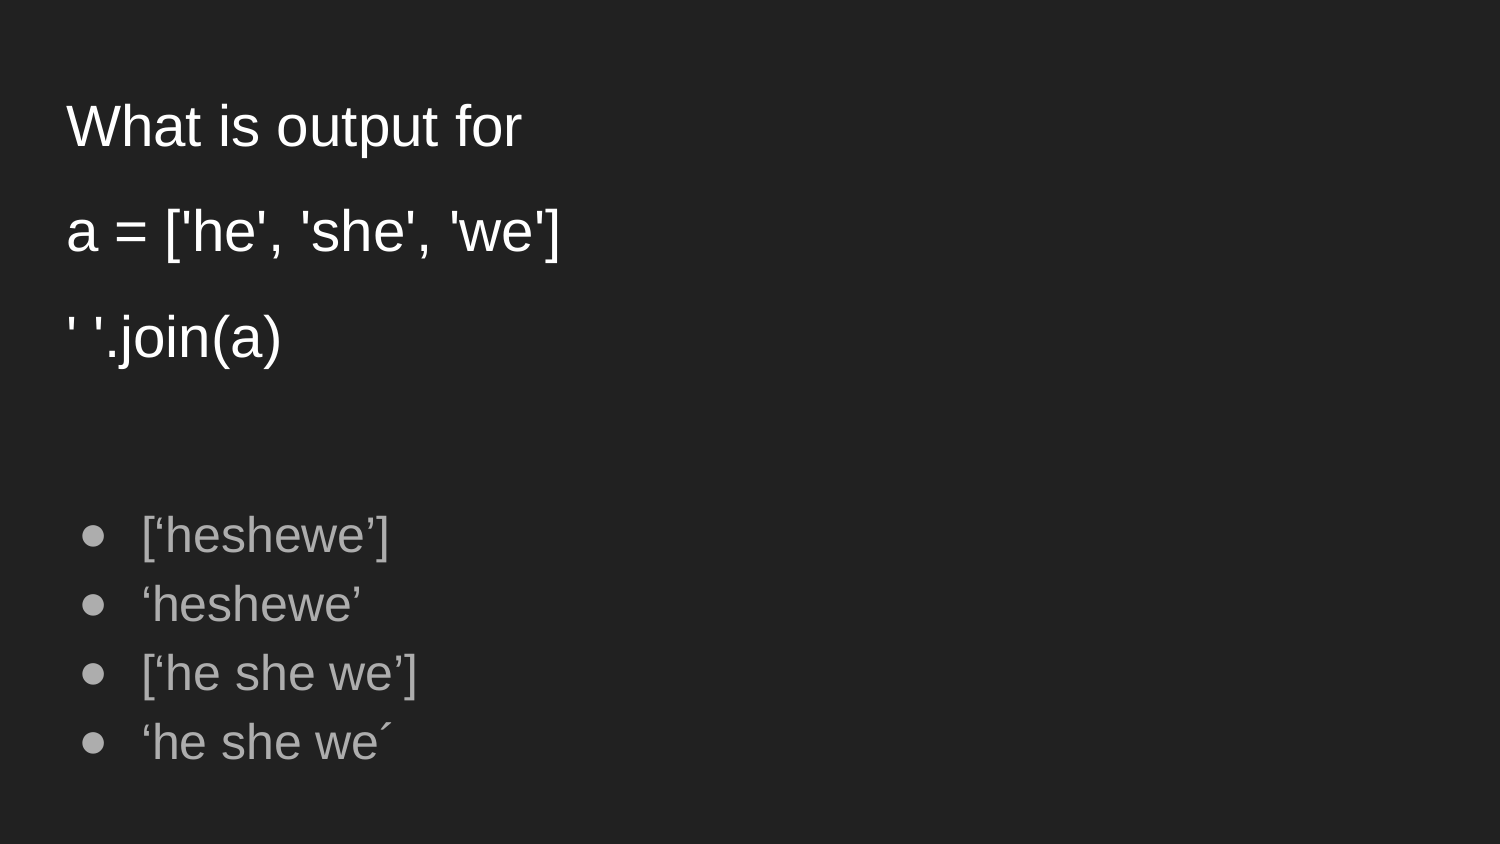

# What is output for
a = ['he', 'she', 'we']
' '.join(a)

[‘heshewe’]
‘heshewe’
[‘he she we’]
‘he she we´